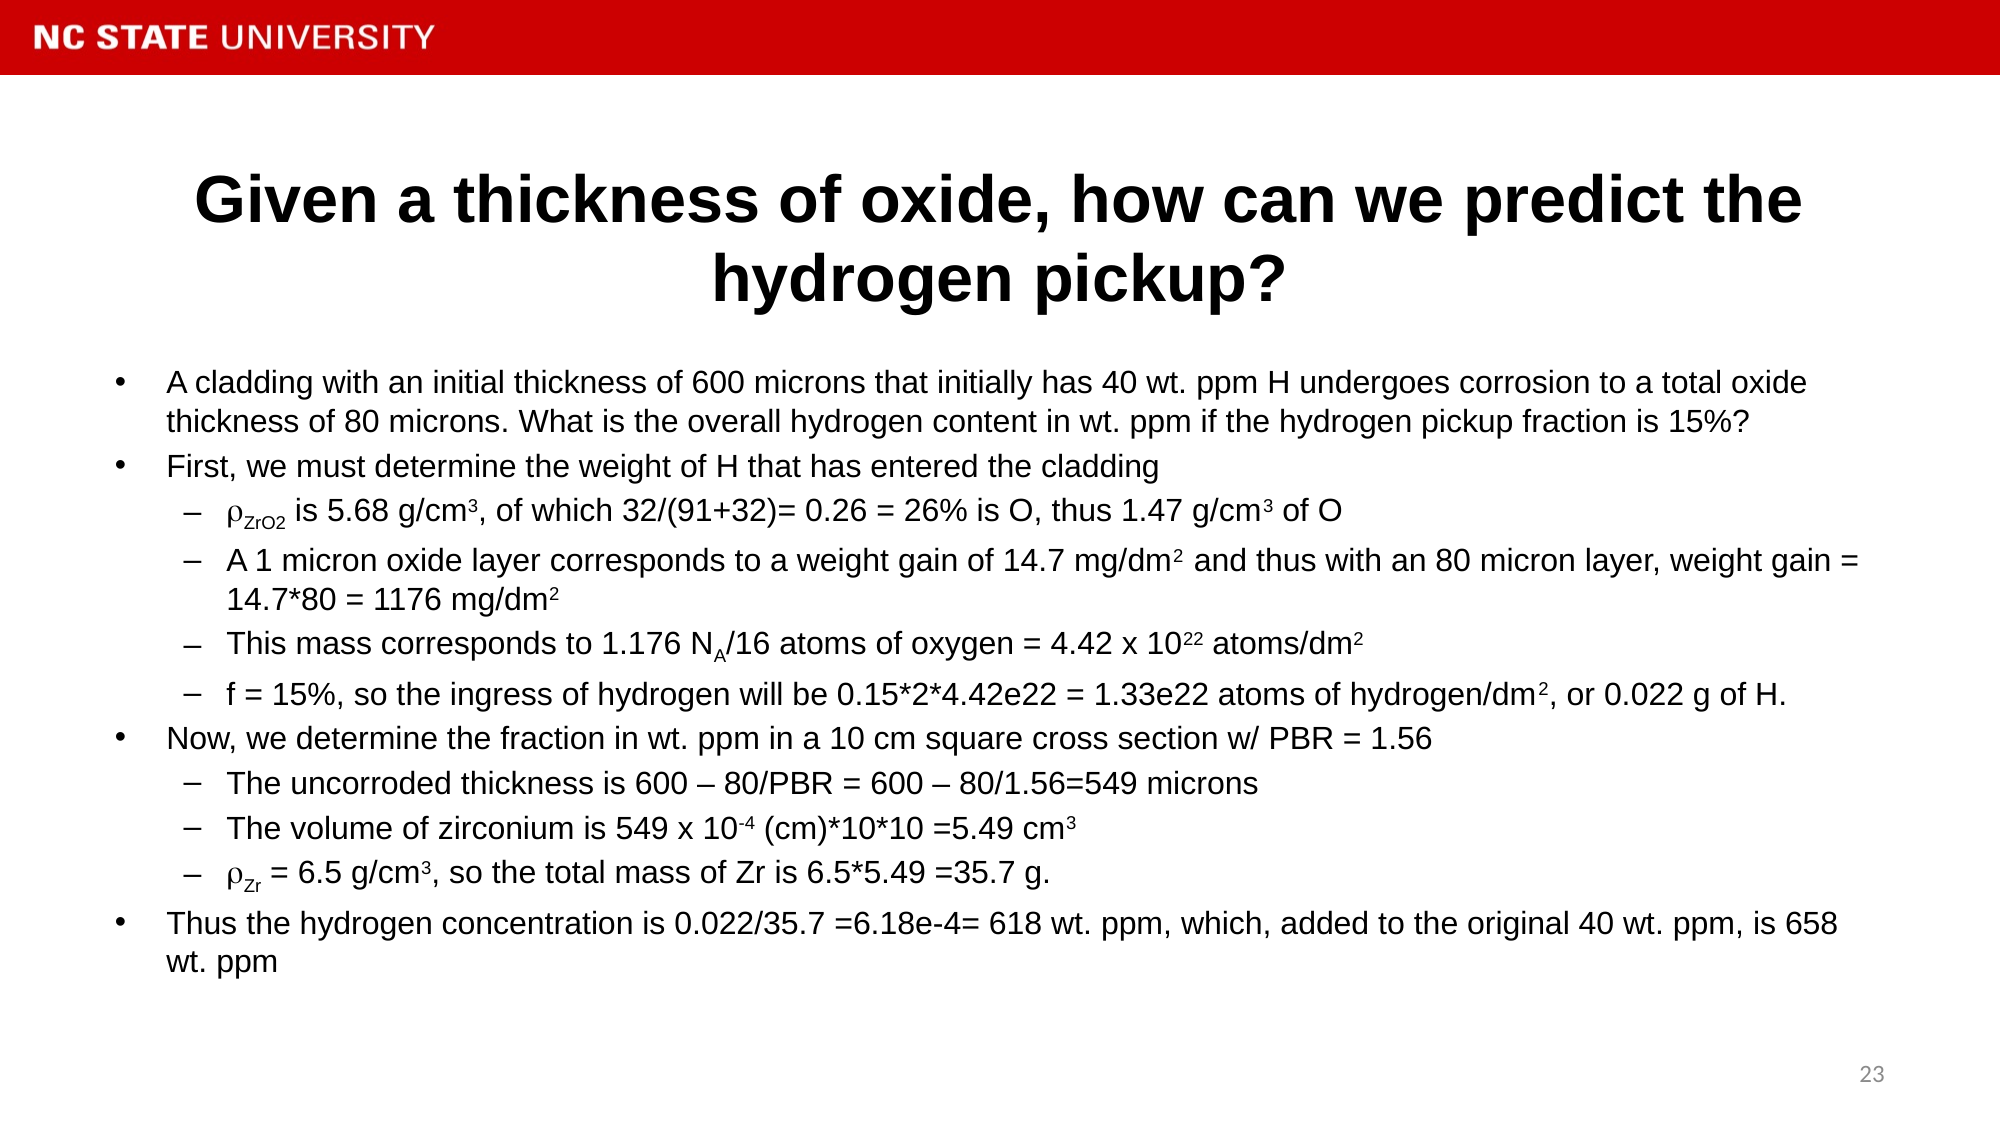

# Given a thickness of oxide, how can we predict the hydrogen pickup?
A cladding with an initial thickness of 600 microns that initially has 40 wt. ppm H undergoes corrosion to a total oxide thickness of 80 microns. What is the overall hydrogen content in wt. ppm if the hydrogen pickup fraction is 15%?
First, we must determine the weight of H that has entered the cladding
ρZrO2 is 5.68 g/cm3, of which 32/(91+32)= 0.26 = 26% is O, thus 1.47 g/cm3 of O
A 1 micron oxide layer corresponds to a weight gain of 14.7 mg/dm2  and thus with an 80 micron layer, weight gain = 14.7*80 = 1176 mg/dm2
This mass corresponds to 1.176 NA/16 atoms of oxygen = 4.42 x 1022 atoms/dm2
f = 15%, so the ingress of hydrogen will be 0.15*2*4.42e22 = 1.33e22 atoms of hydrogen/dm2, or 0.022 g of H.
Now, we determine the fraction in wt. ppm in a 10 cm square cross section w/ PBR = 1.56
The uncorroded thickness is 600 – 80/PBR = 600 – 80/1.56=549 microns
The volume of zirconium is 549 x 10-4 (cm)*10*10 =5.49 cm3
ρZr = 6.5 g/cm3, so the total mass of Zr is 6.5*5.49 =35.7 g.
Thus the hydrogen concentration is 0.022/35.7 =6.18e-4= 618 wt. ppm, which, added to the original 40 wt. ppm, is 658 wt. ppm

23